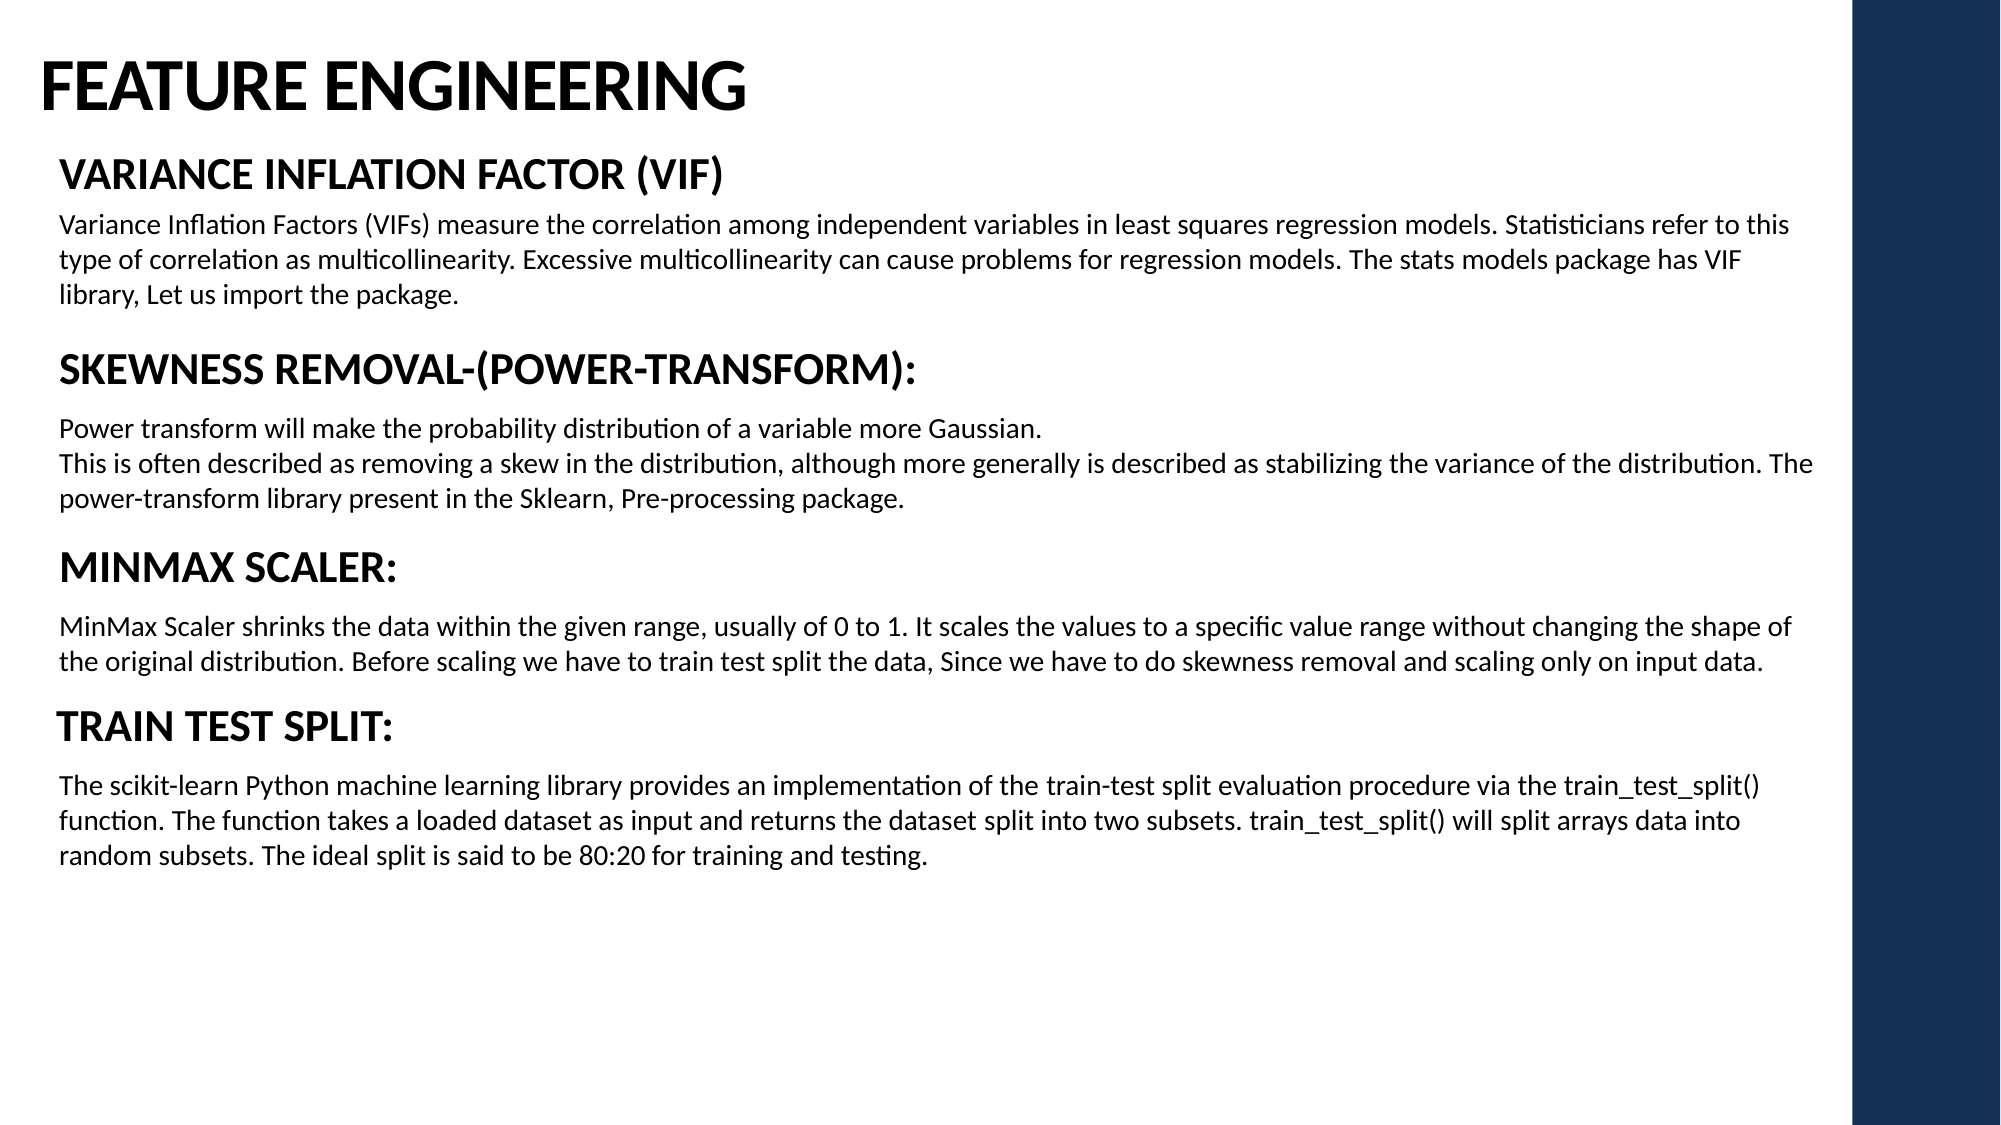

# FEATURE ENGINEERING
Variance Inflation Factor (VIF)
Variance Inflation Factors (VIFs) measure the correlation among independent variables in least squares regression models. Statisticians refer to this type of correlation as multicollinearity. Excessive multicollinearity can cause problems for regression models. The stats models package has VIF library, Let us import the package.
SKEWNESS REMOVAL-(POWER-TRANSFORM):
Power transform will make the probability distribution of a variable more Gaussian.
This is often described as removing a skew in the distribution, although more generally is described as stabilizing the variance of the distribution. The power-transform library present in the Sklearn, Pre-processing package.
MINMAX SCALER:
MinMax Scaler shrinks the data within the given range, usually of 0 to 1. It scales the values to a specific value range without changing the shape of the original distribution. Before scaling we have to train test split the data, Since we have to do skewness removal and scaling only on input data.
TRAIN TEST SPLIT:
The scikit-learn Python machine learning library provides an implementation of the train-test split evaluation procedure via the train_test_split() function. The function takes a loaded dataset as input and returns the dataset split into two subsets. train_test_split() will split arrays data into random subsets. The ideal split is said to be 80:20 for training and testing.